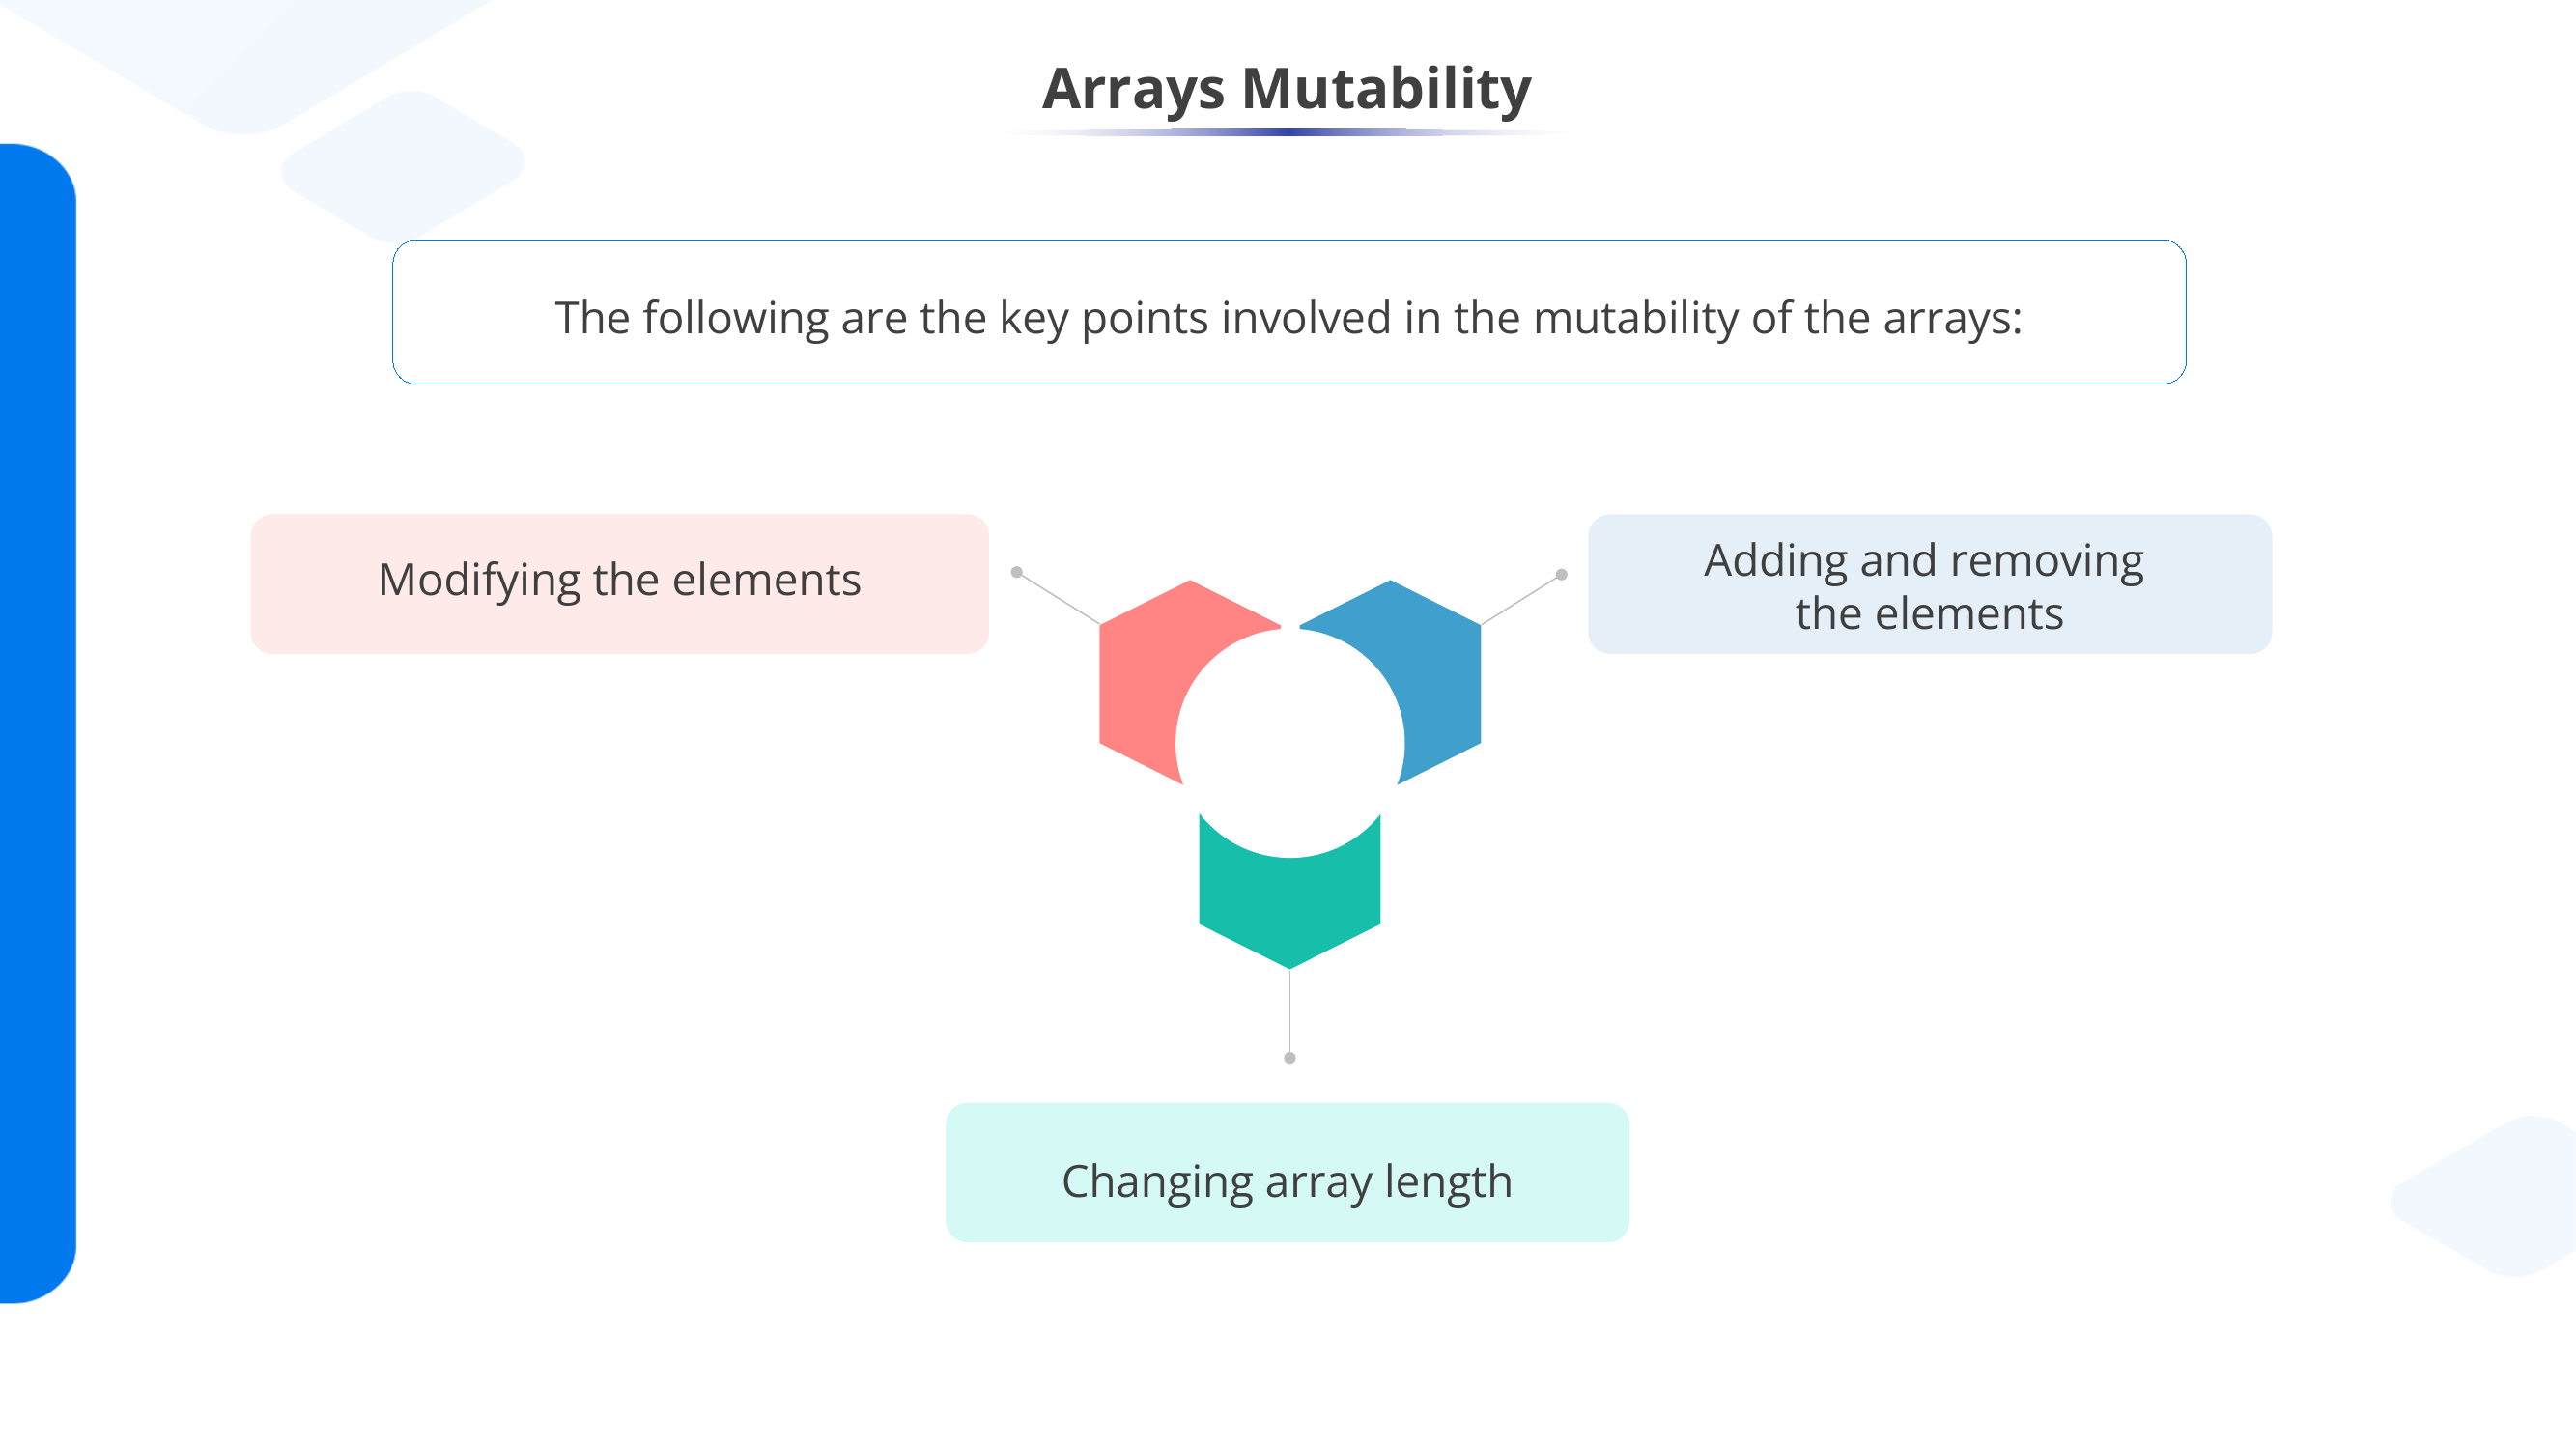

# Arrays Mutability

The following are the key points involved in the mutability of the arrays:

Modifying the elements

Adding and removing
the elements

Changing array length